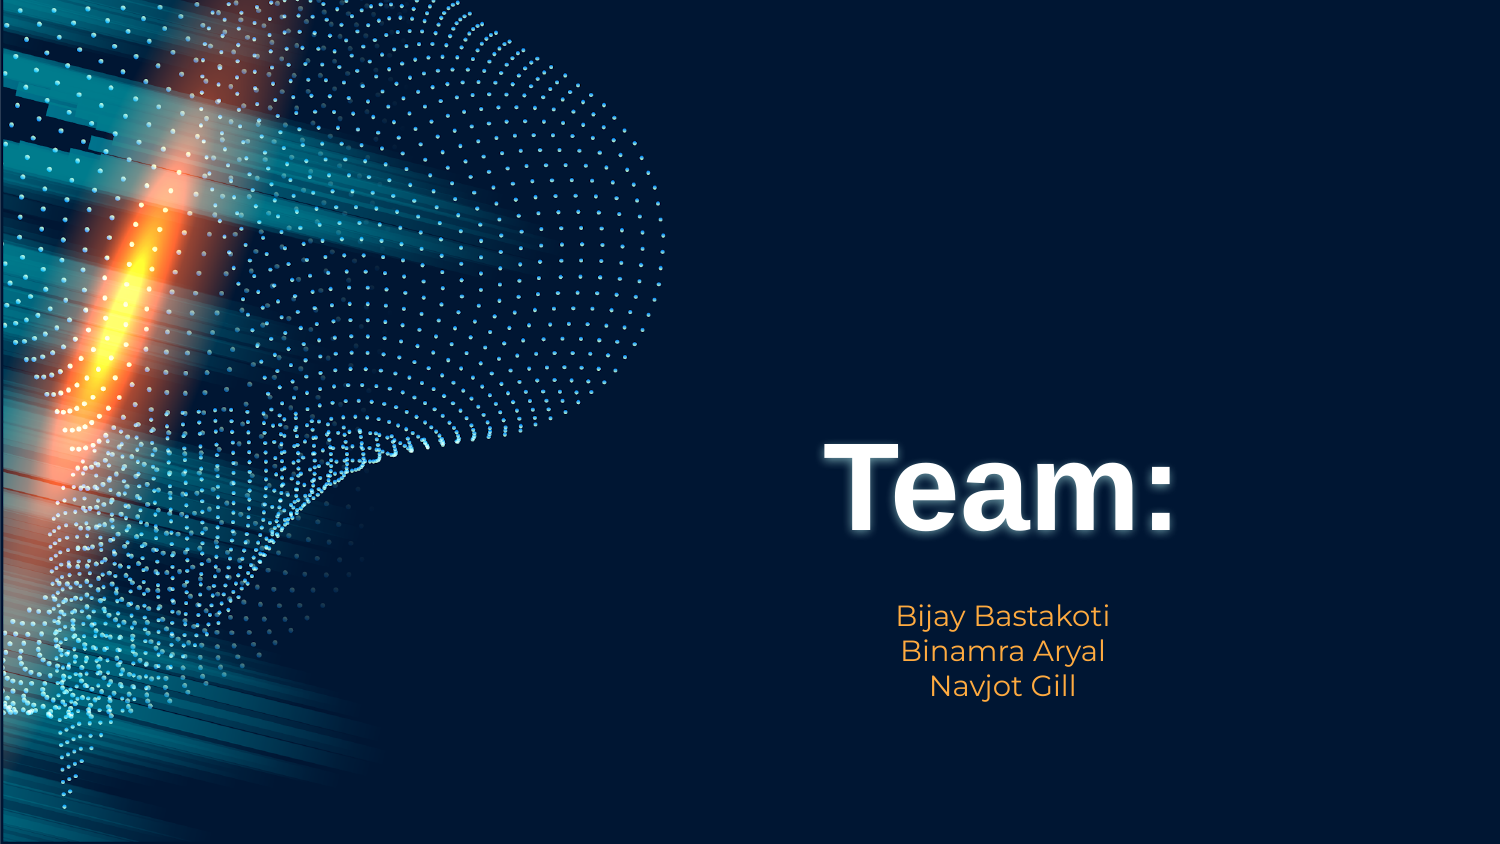

# Team:
Bijay Bastakoti
Binamra Aryal
Navjot Gill